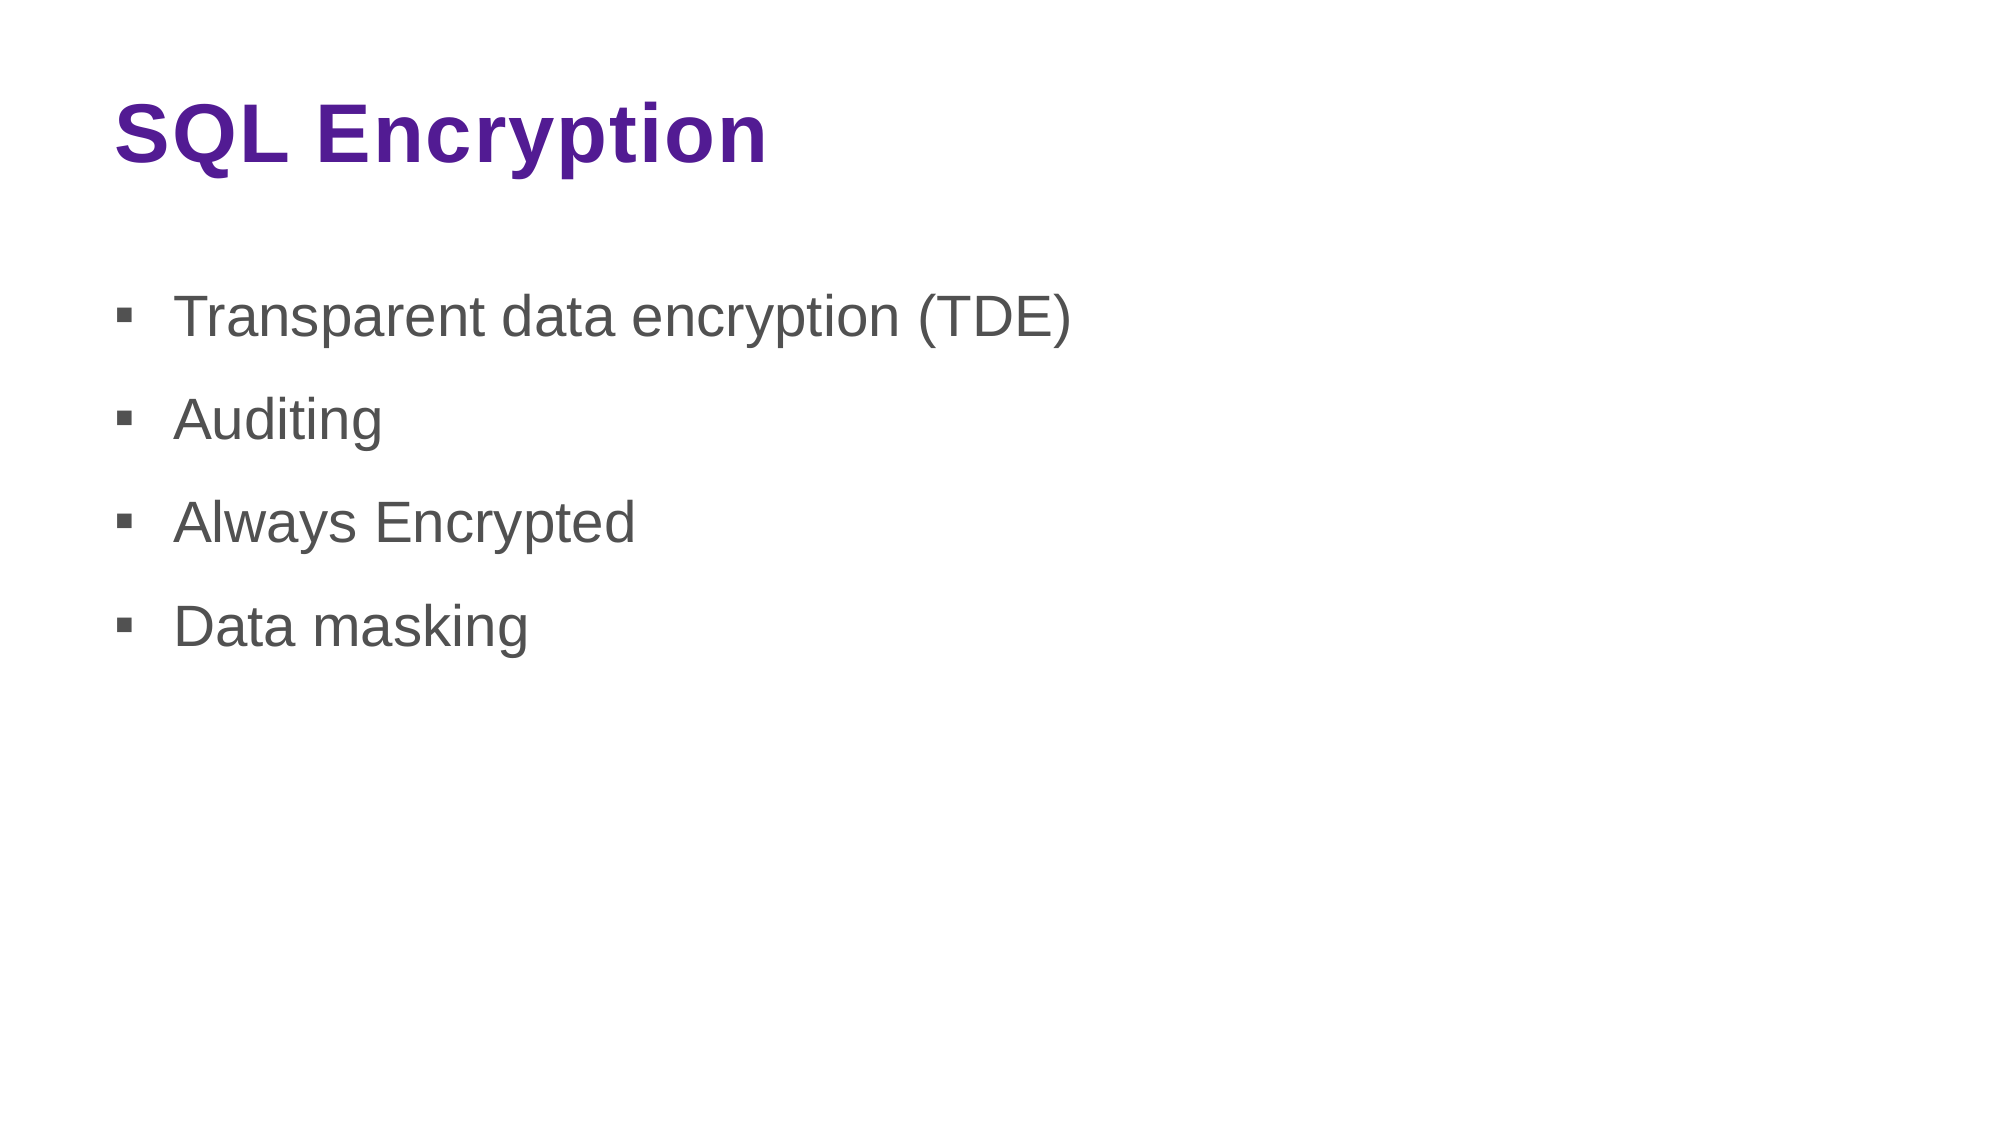

# SQL Encryption
Transparent data encryption (TDE)
Auditing
Always Encrypted
Data masking